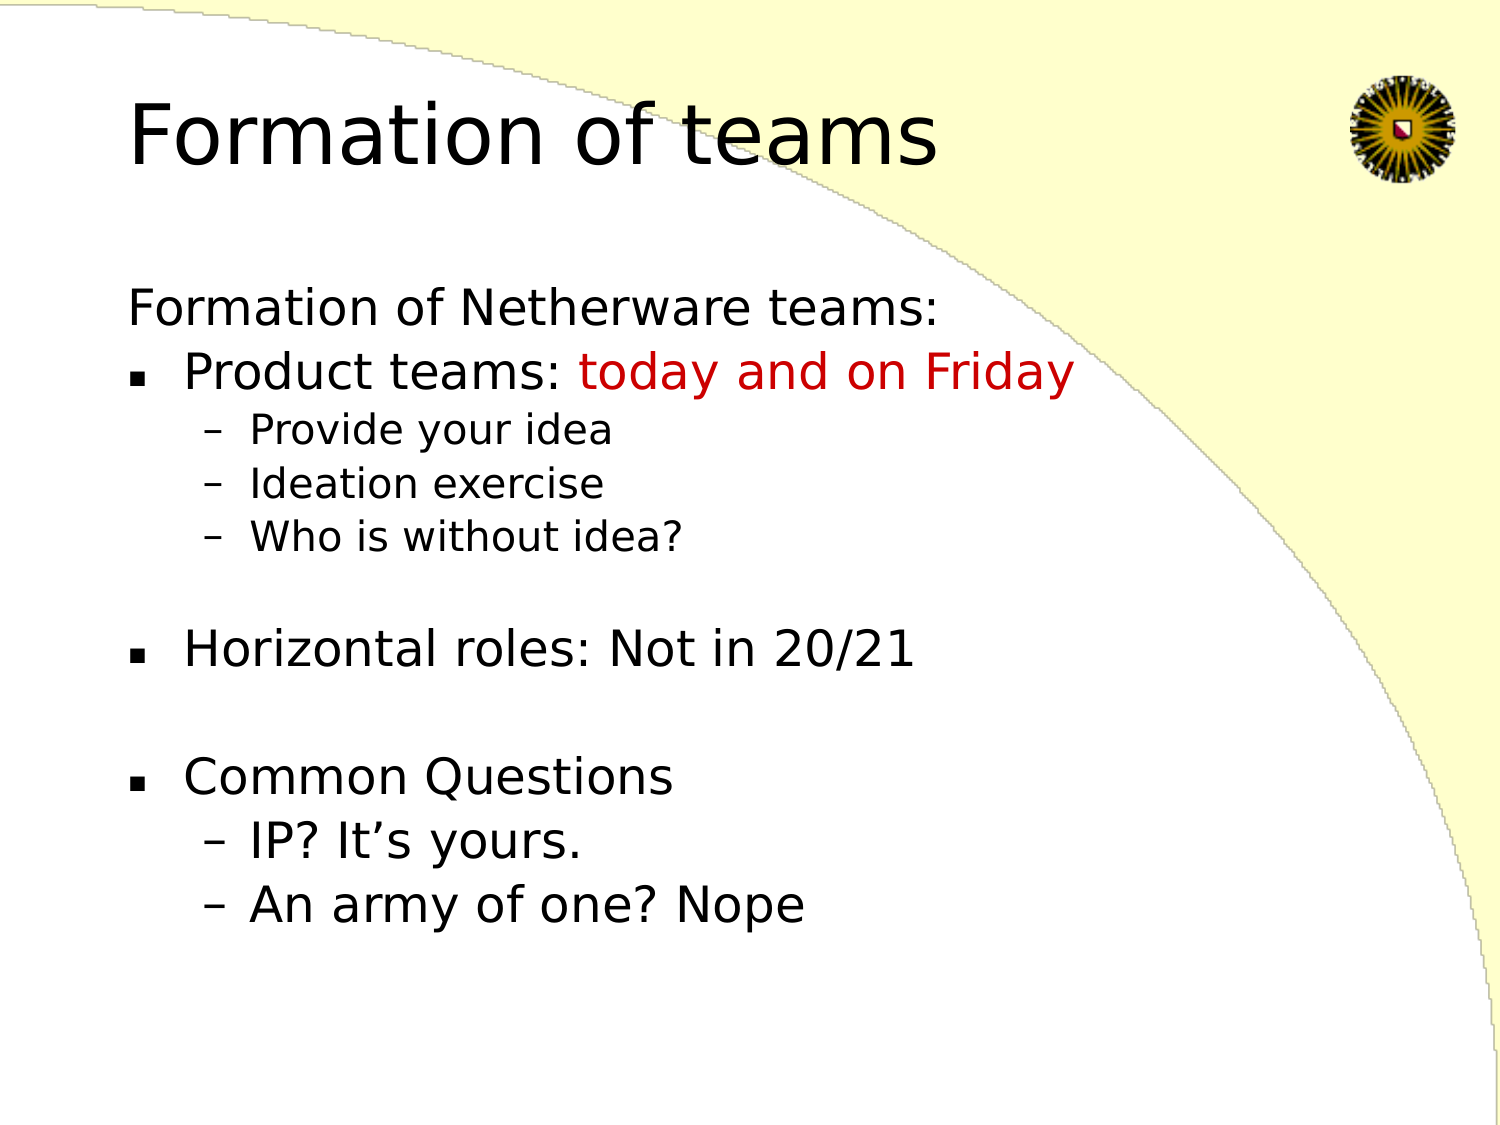

# Formation of teams
Formation of Netherware teams:
Product teams: today and on Friday
Provide your idea
Ideation exercise
Who is without idea?

Horizontal roles: Not in 20/21

Common Questions
IP? It’s yours.
An army of one? Nope